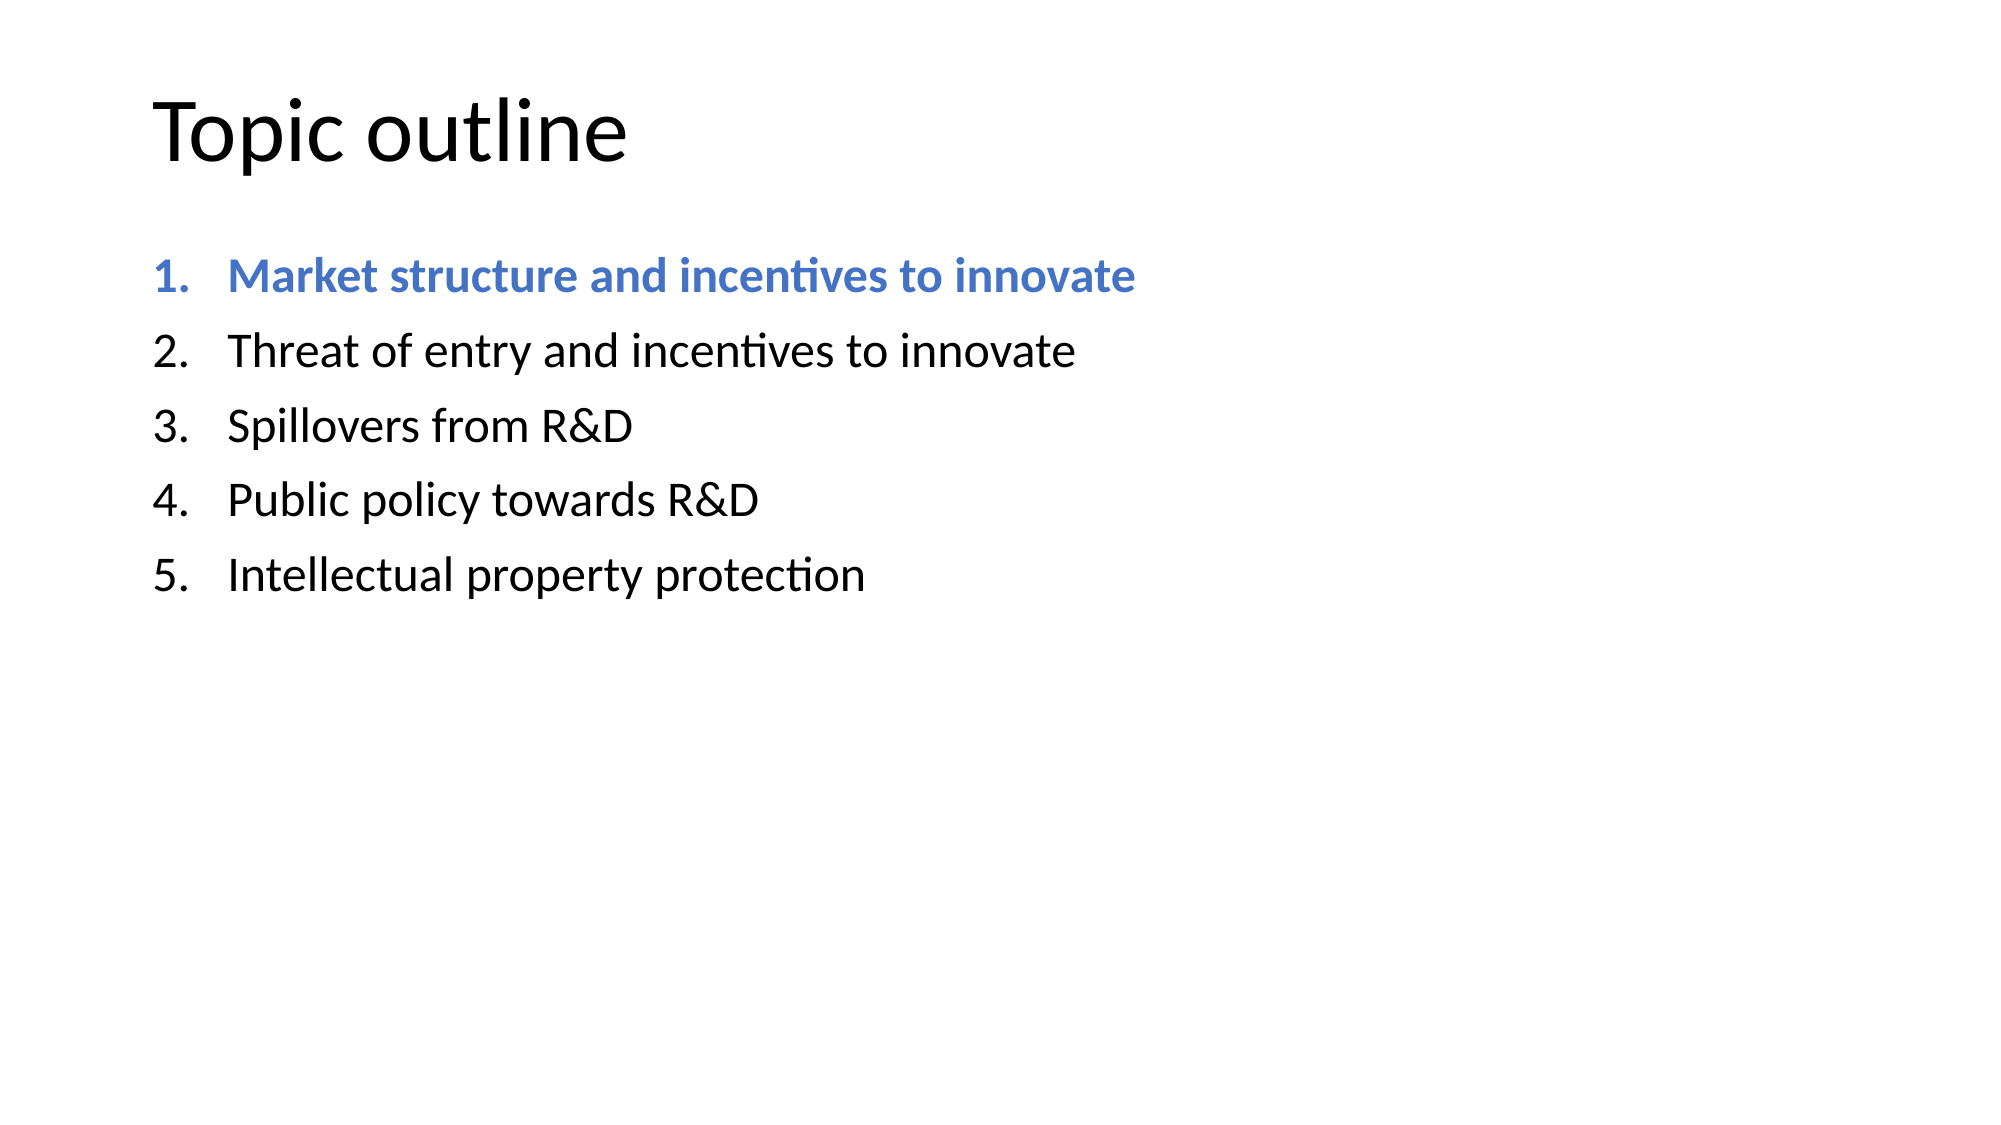

Topic outline
Market structure and incentives to innovate
Threat of entry and incentives to innovate
Spillovers from R&D
Public policy towards R&D
Intellectual property protection